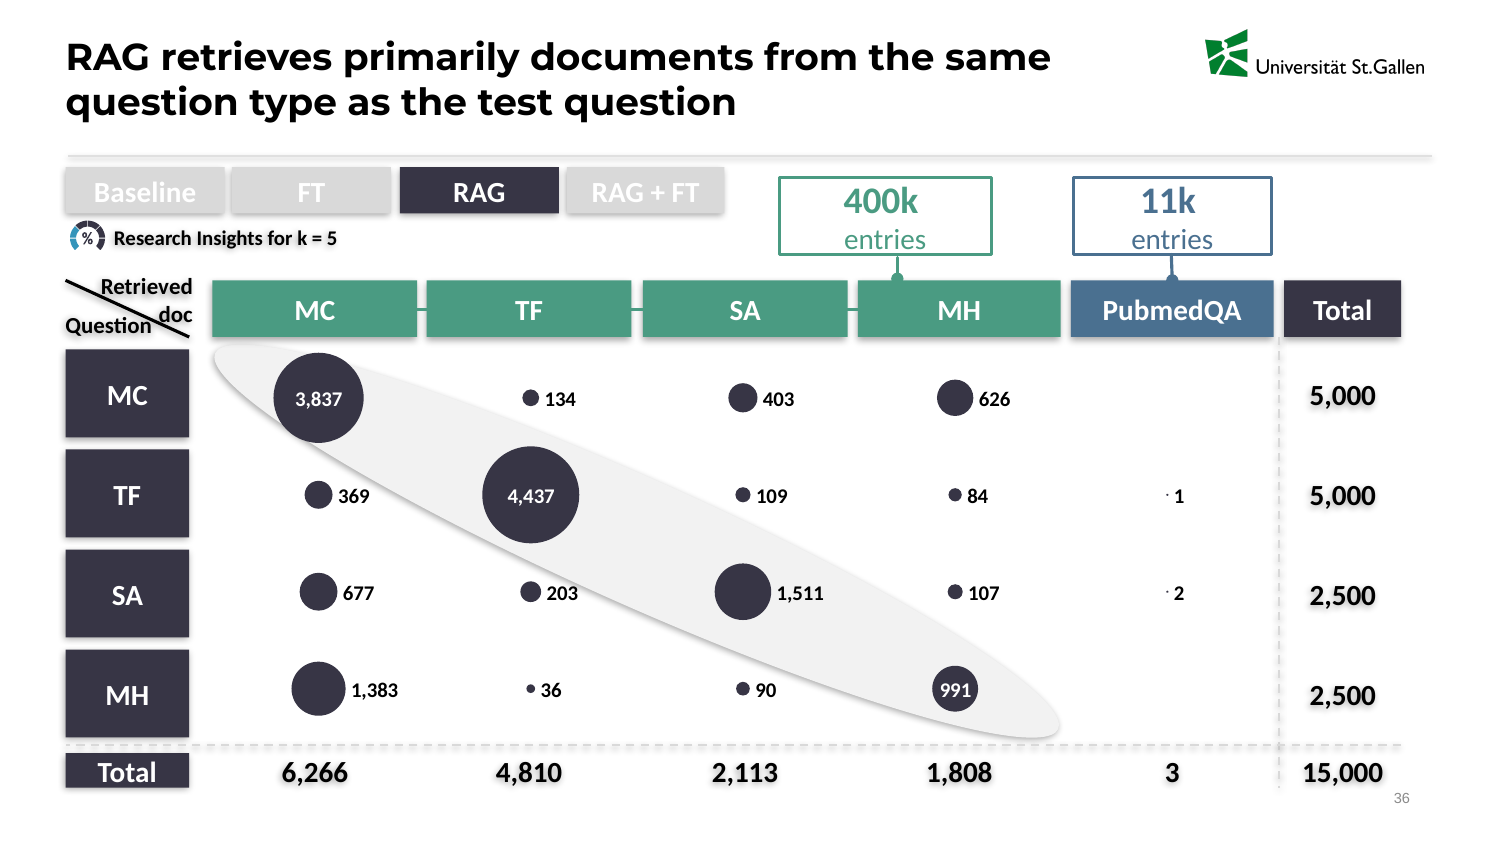

# RAG retrieves primarily documents from the same question type as the test question
Baseline
FT
RAG
RAG + FT
400k
entries
11k
entries

Research Insights for k = 5
Retrieved doc
MC
TF
SA
MH
PubmedQA
Total
Question

### Chart

| Category |  |
|---|---|
MC
5,000
3,837
134
403
626
TF
5,000

369
4,437
109
84
1
SA
2,500
677
203
1,511
107
2
MH
2,500
1,383
36
90
991
Total
6,266
4,810
2,113
1,808
3
15,000
36